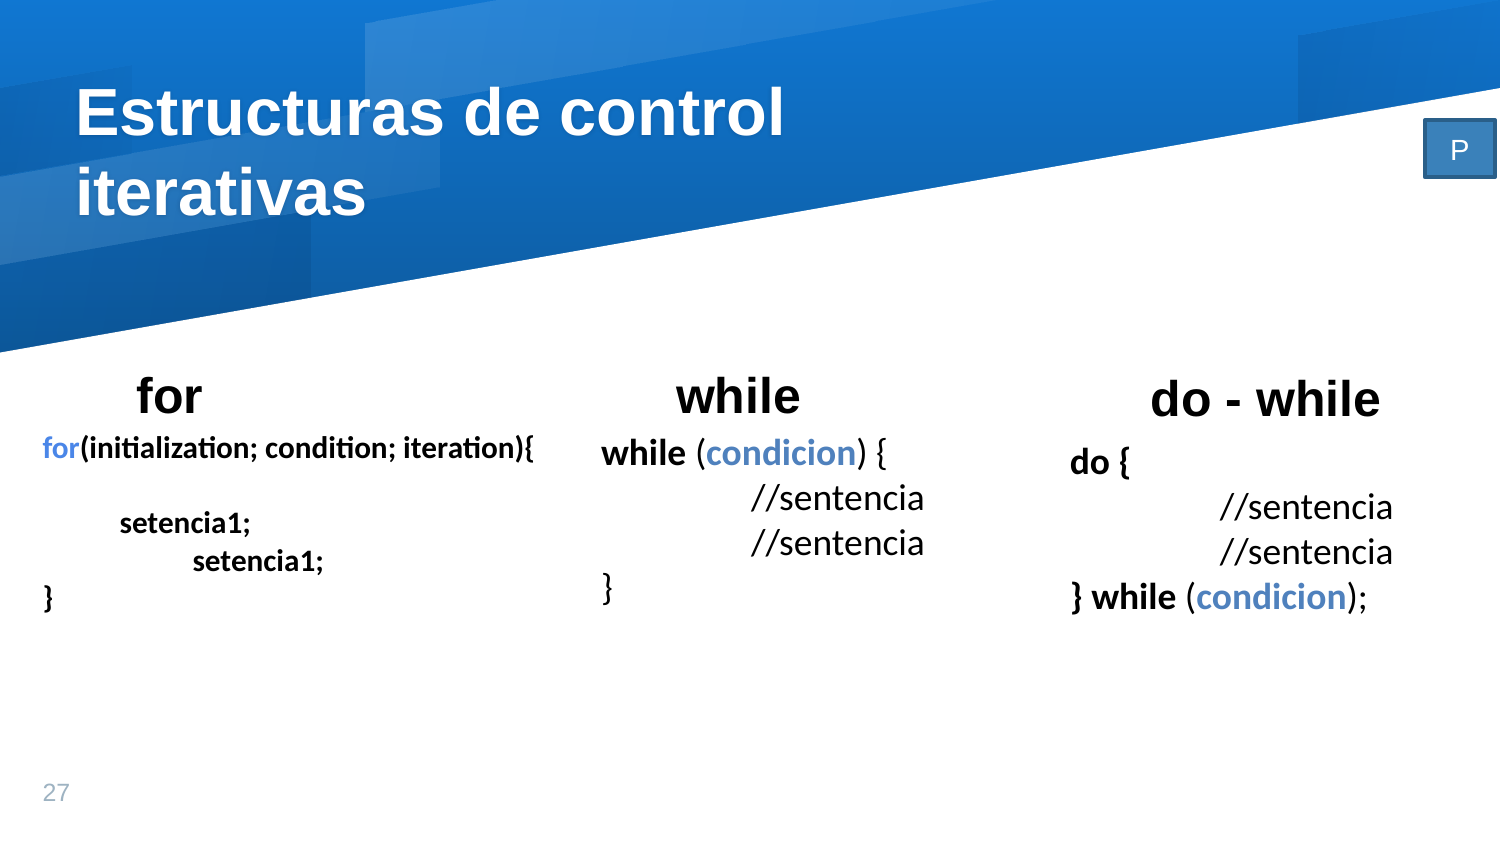

# Estructuras de control iterativas
P
for
while
do - while
for(initialization; condition; iteration){
           setencia1;
	setencia1;
}
while (condicion) {
	//sentencia
	//sentencia
}
do {
	//sentencia
	//sentencia
} while (condicion);
27